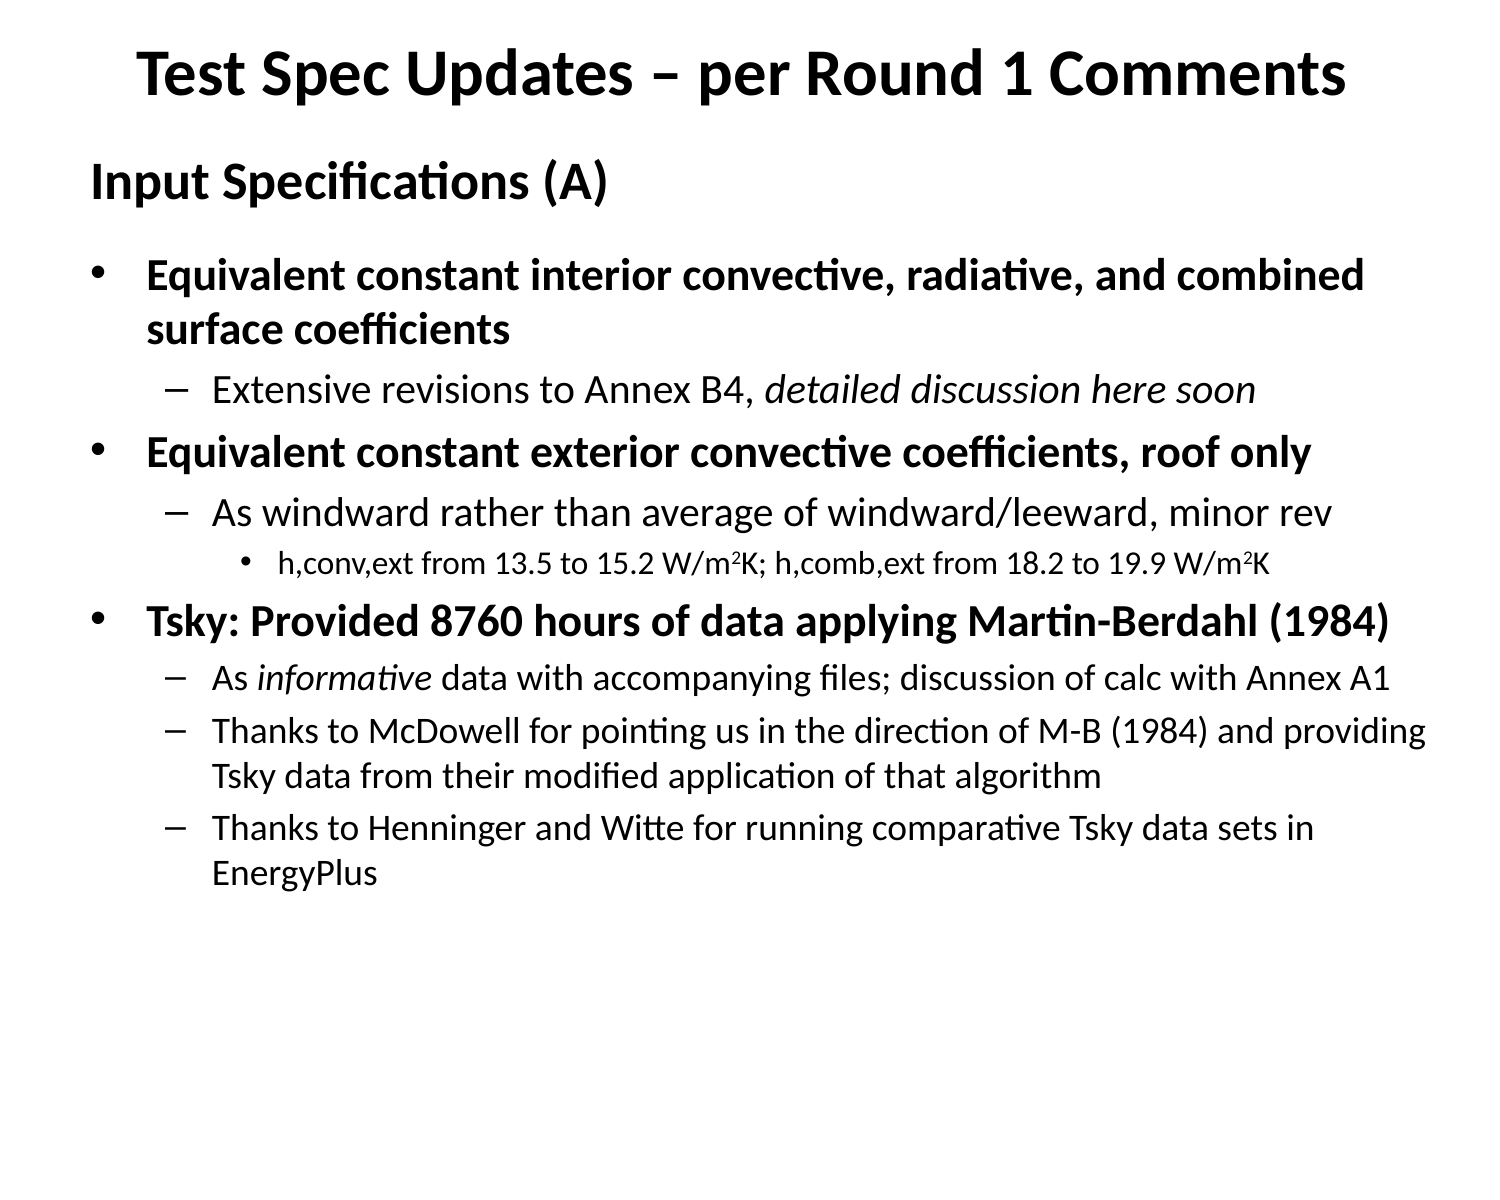

# Test Spec Updates – per Round 1 Comments
Input Specifications (A)
Equivalent constant interior convective, radiative, and combined surface coefficients
Extensive revisions to Annex B4, detailed discussion here soon
Equivalent constant exterior convective coefficients, roof only
As windward rather than average of windward/leeward, minor rev
h,conv,ext from 13.5 to 15.2 W/m2K; h,comb,ext from 18.2 to 19.9 W/m2K
Tsky: Provided 8760 hours of data applying Martin-Berdahl (1984)
As informative data with accompanying files; discussion of calc with Annex A1
Thanks to McDowell for pointing us in the direction of M-B (1984) and providing Tsky data from their modified application of that algorithm
Thanks to Henninger and Witte for running comparative Tsky data sets in EnergyPlus